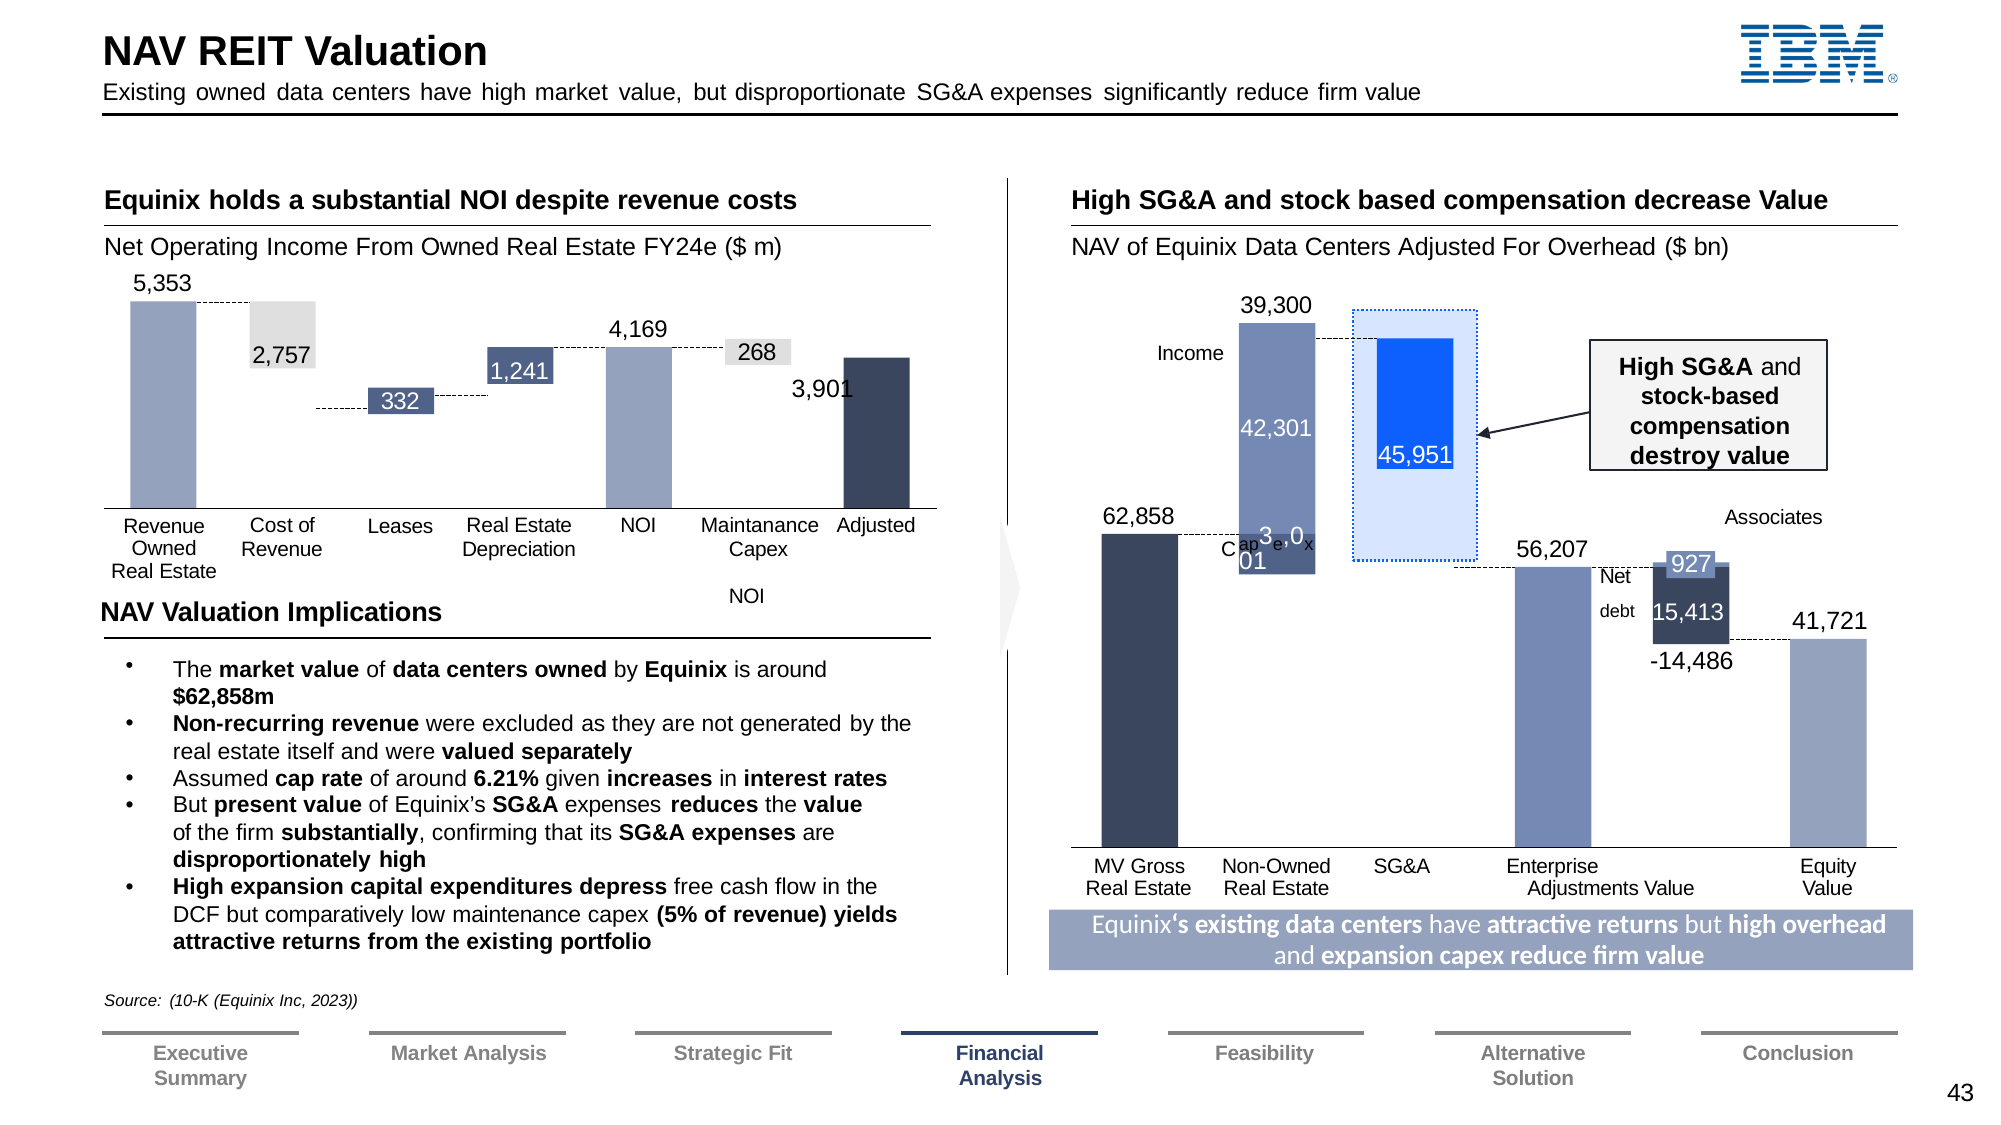

# NAV REIT Valuation
Existing owned data centers have high market value, but disproportionate SG&A expenses significantly reduce firm value

Equinix holds a substantial NOI despite revenue costs
High SG&A and stock based compensation decrease Value
Net Operating Income From Owned Real Estate FY24e ($ m)
5,353

NAV of Equinix Data Centers Adjusted For Overhead ($ bn)
39,300

2,757

4,169
	3,901
Income

45,951
268
High SG&A and stock-based compensation destroy value
1,241
332

42,301

62,858
Associates
Revenue Owned Real Estate
Cost of
Revenue
Leases
Real Estate
Depreciation
NOI	Maintanance  Adjusted
Capex	NOI
56,207
C
ap3e,0x01
927
Net
debt 15,413
NAV Valuation Implications
41,721

-14,486
The market value of data centers owned by Equinix is around
$62,858m
Non-recurring revenue were excluded as they are not generated by the real estate itself and were valued separately
Assumed cap rate of around 6.21% given increases in interest rates
But present value of Equinix’s SG&A expenses reduces the value of the firm substantially, confirming that its SG&A expenses are disproportionately high
High expansion capital expenditures depress free cash flow in the DCF but comparatively low maintenance capex (5% of revenue) yields attractive returns from the existing portfolio
MV Gross Real Estate
Non-Owned	SG&A Real Estate
Enterprise	Adjustments Value
Equity Value
Equinix‘s existing data centers have attractive returns but high overhead
and expansion capex reduce firm value
Source: (10-K (Equinix Inc, 2023))
| Executive |  | Market Analysis |  | Strategic Fit |  | Financial |  | Feasibility |  | Alternative |  | Conclusion |
| --- | --- | --- | --- | --- | --- | --- | --- | --- | --- | --- | --- | --- |
| Summary |  |  |  |  |  | Analysis |  |  |  | Solution |  |  |
43